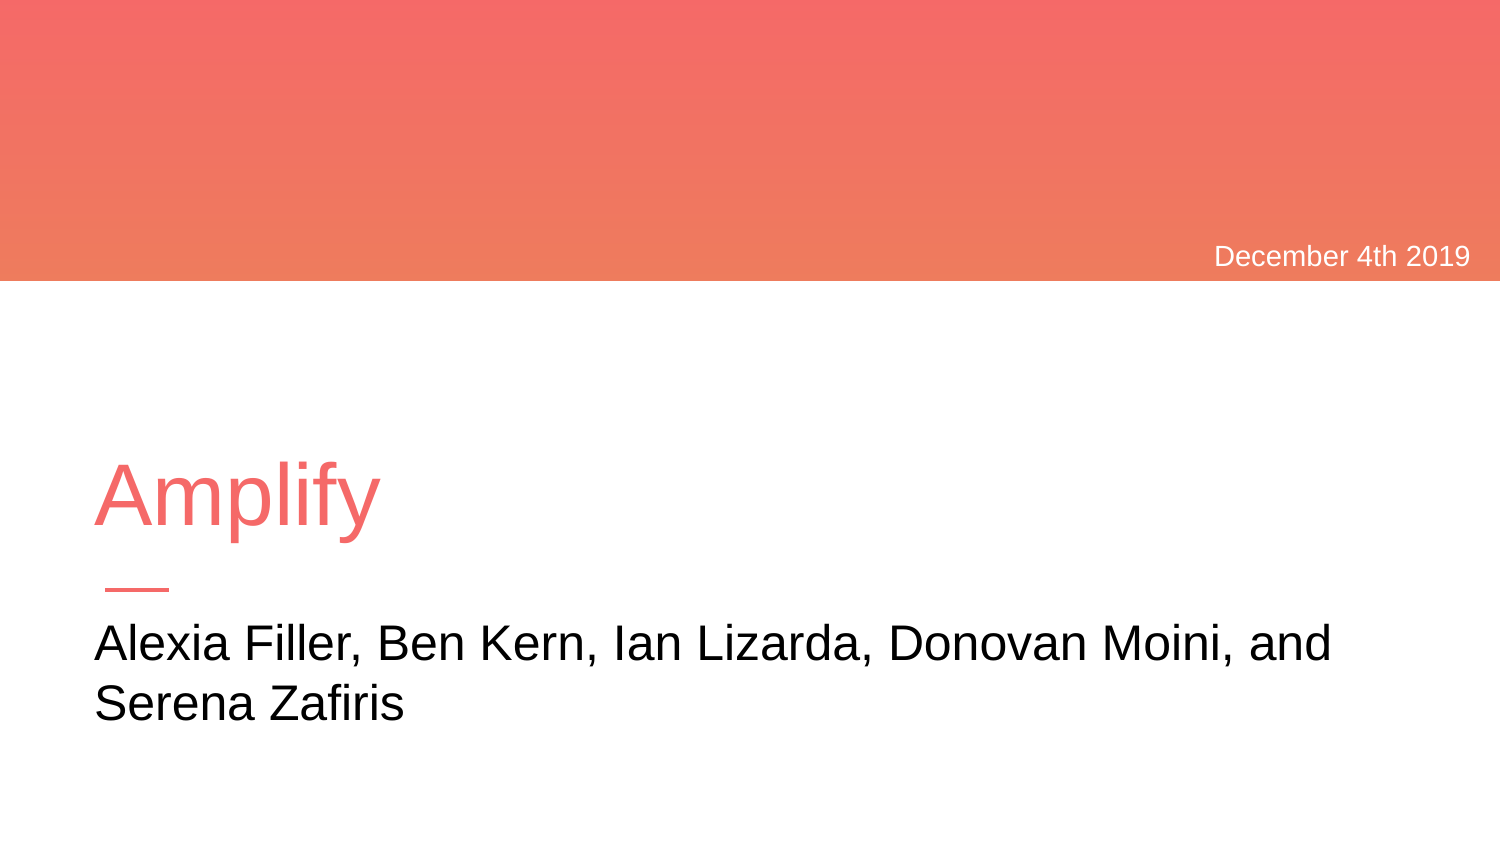

December 4th 2019
# Amplify
Alexia Filler, Ben Kern, Ian Lizarda, Donovan Moini, and Serena Zafiris